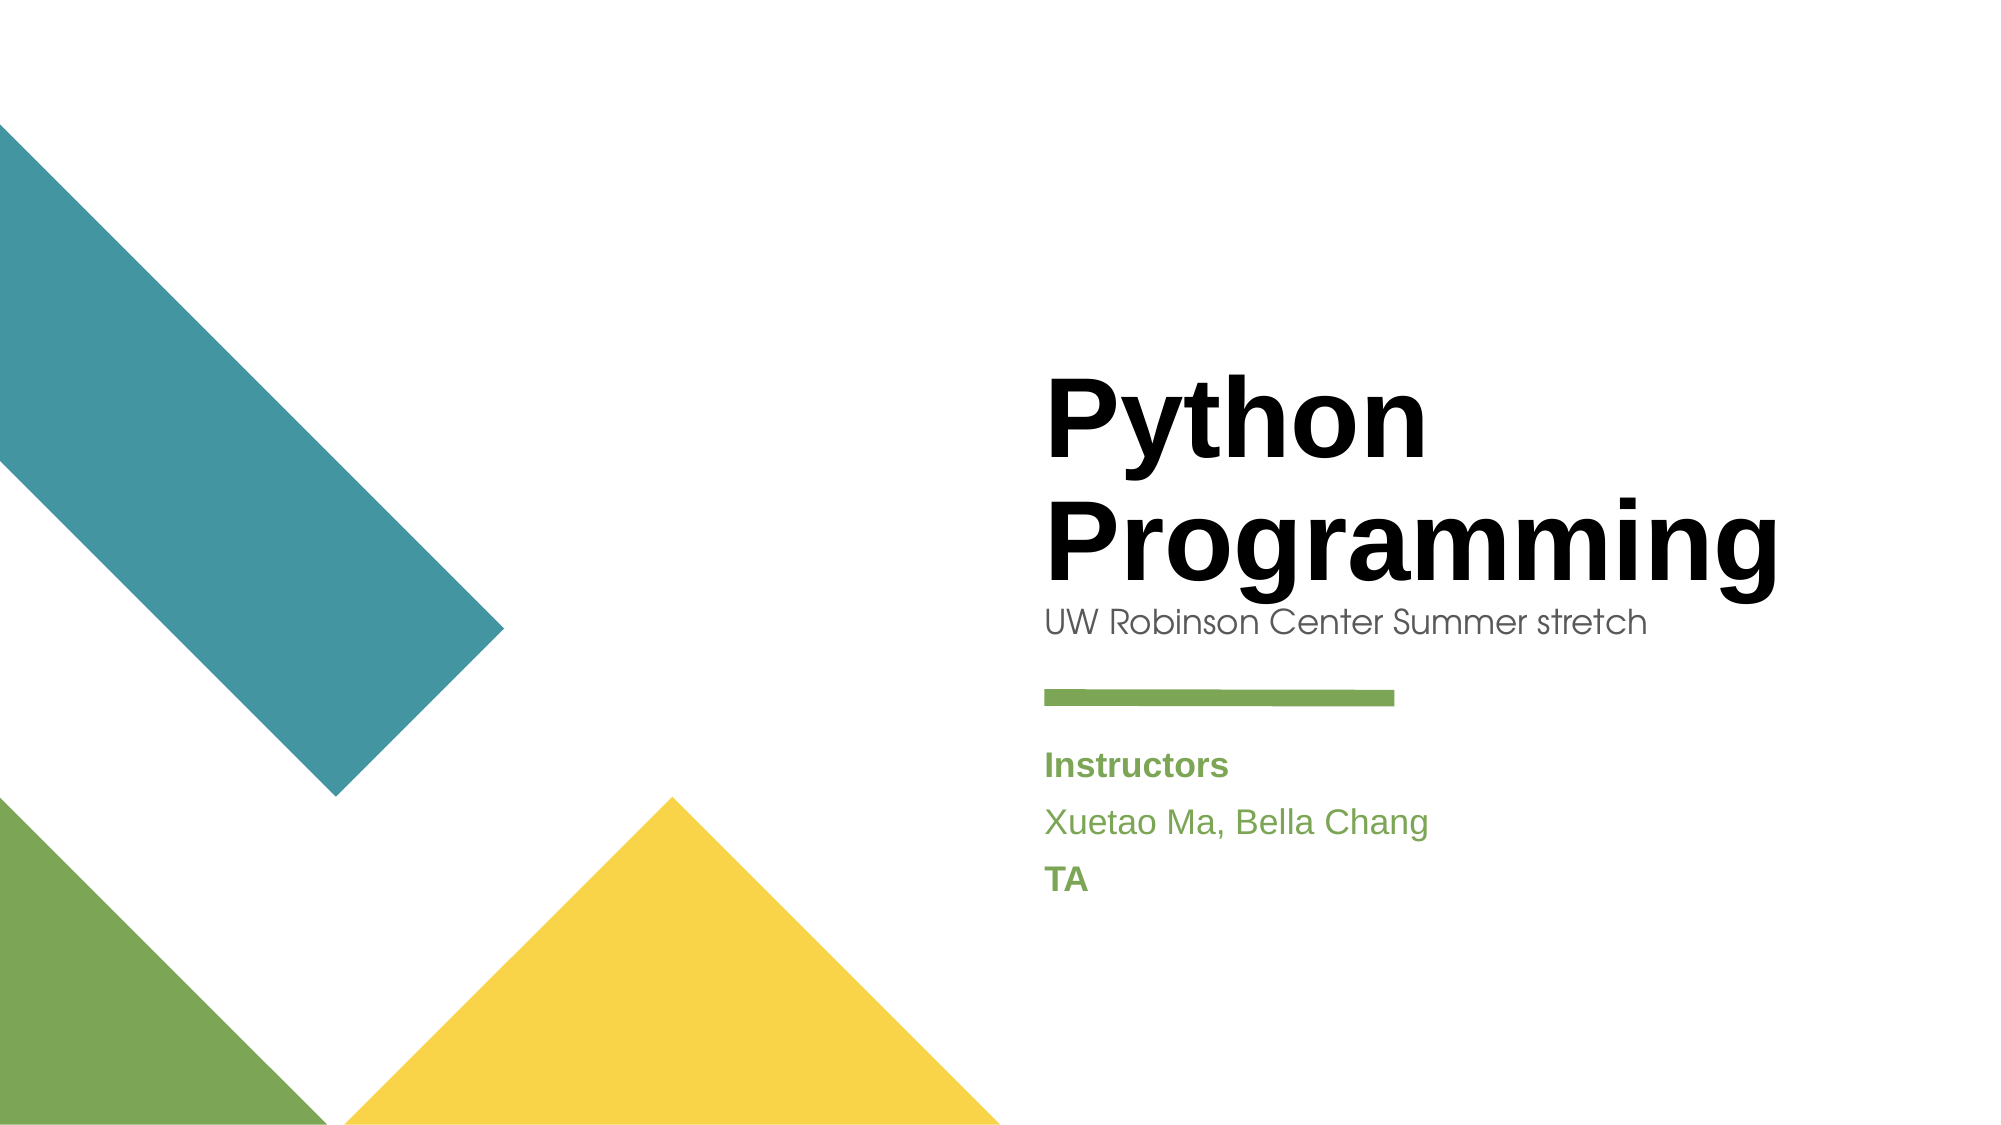

# Python Programming UW Robinson Center Summer stretch
Instructors
Xuetao Ma, Bella Chang
TA